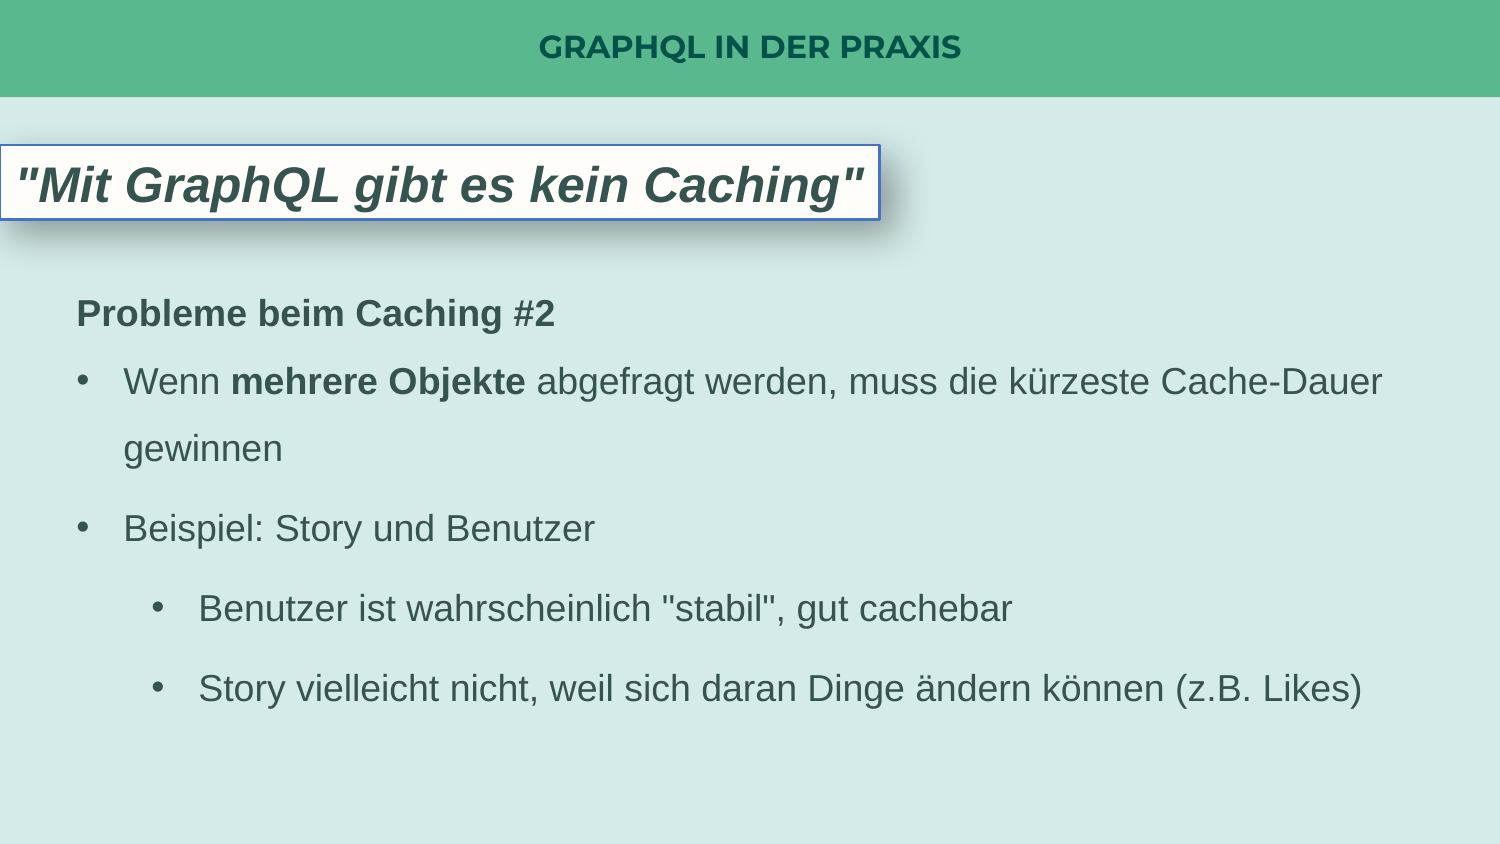

# GraphQL in der Praxis
"Mit GraphQL gibt es kein Caching"
Probleme beim Caching #2
Wenn mehrere Objekte abgefragt werden, muss die kürzeste Cache-Dauer gewinnen
Beispiel: Story und Benutzer
Benutzer ist wahrscheinlich "stabil", gut cachebar
Story vielleicht nicht, weil sich daran Dinge ändern können (z.B. Likes)